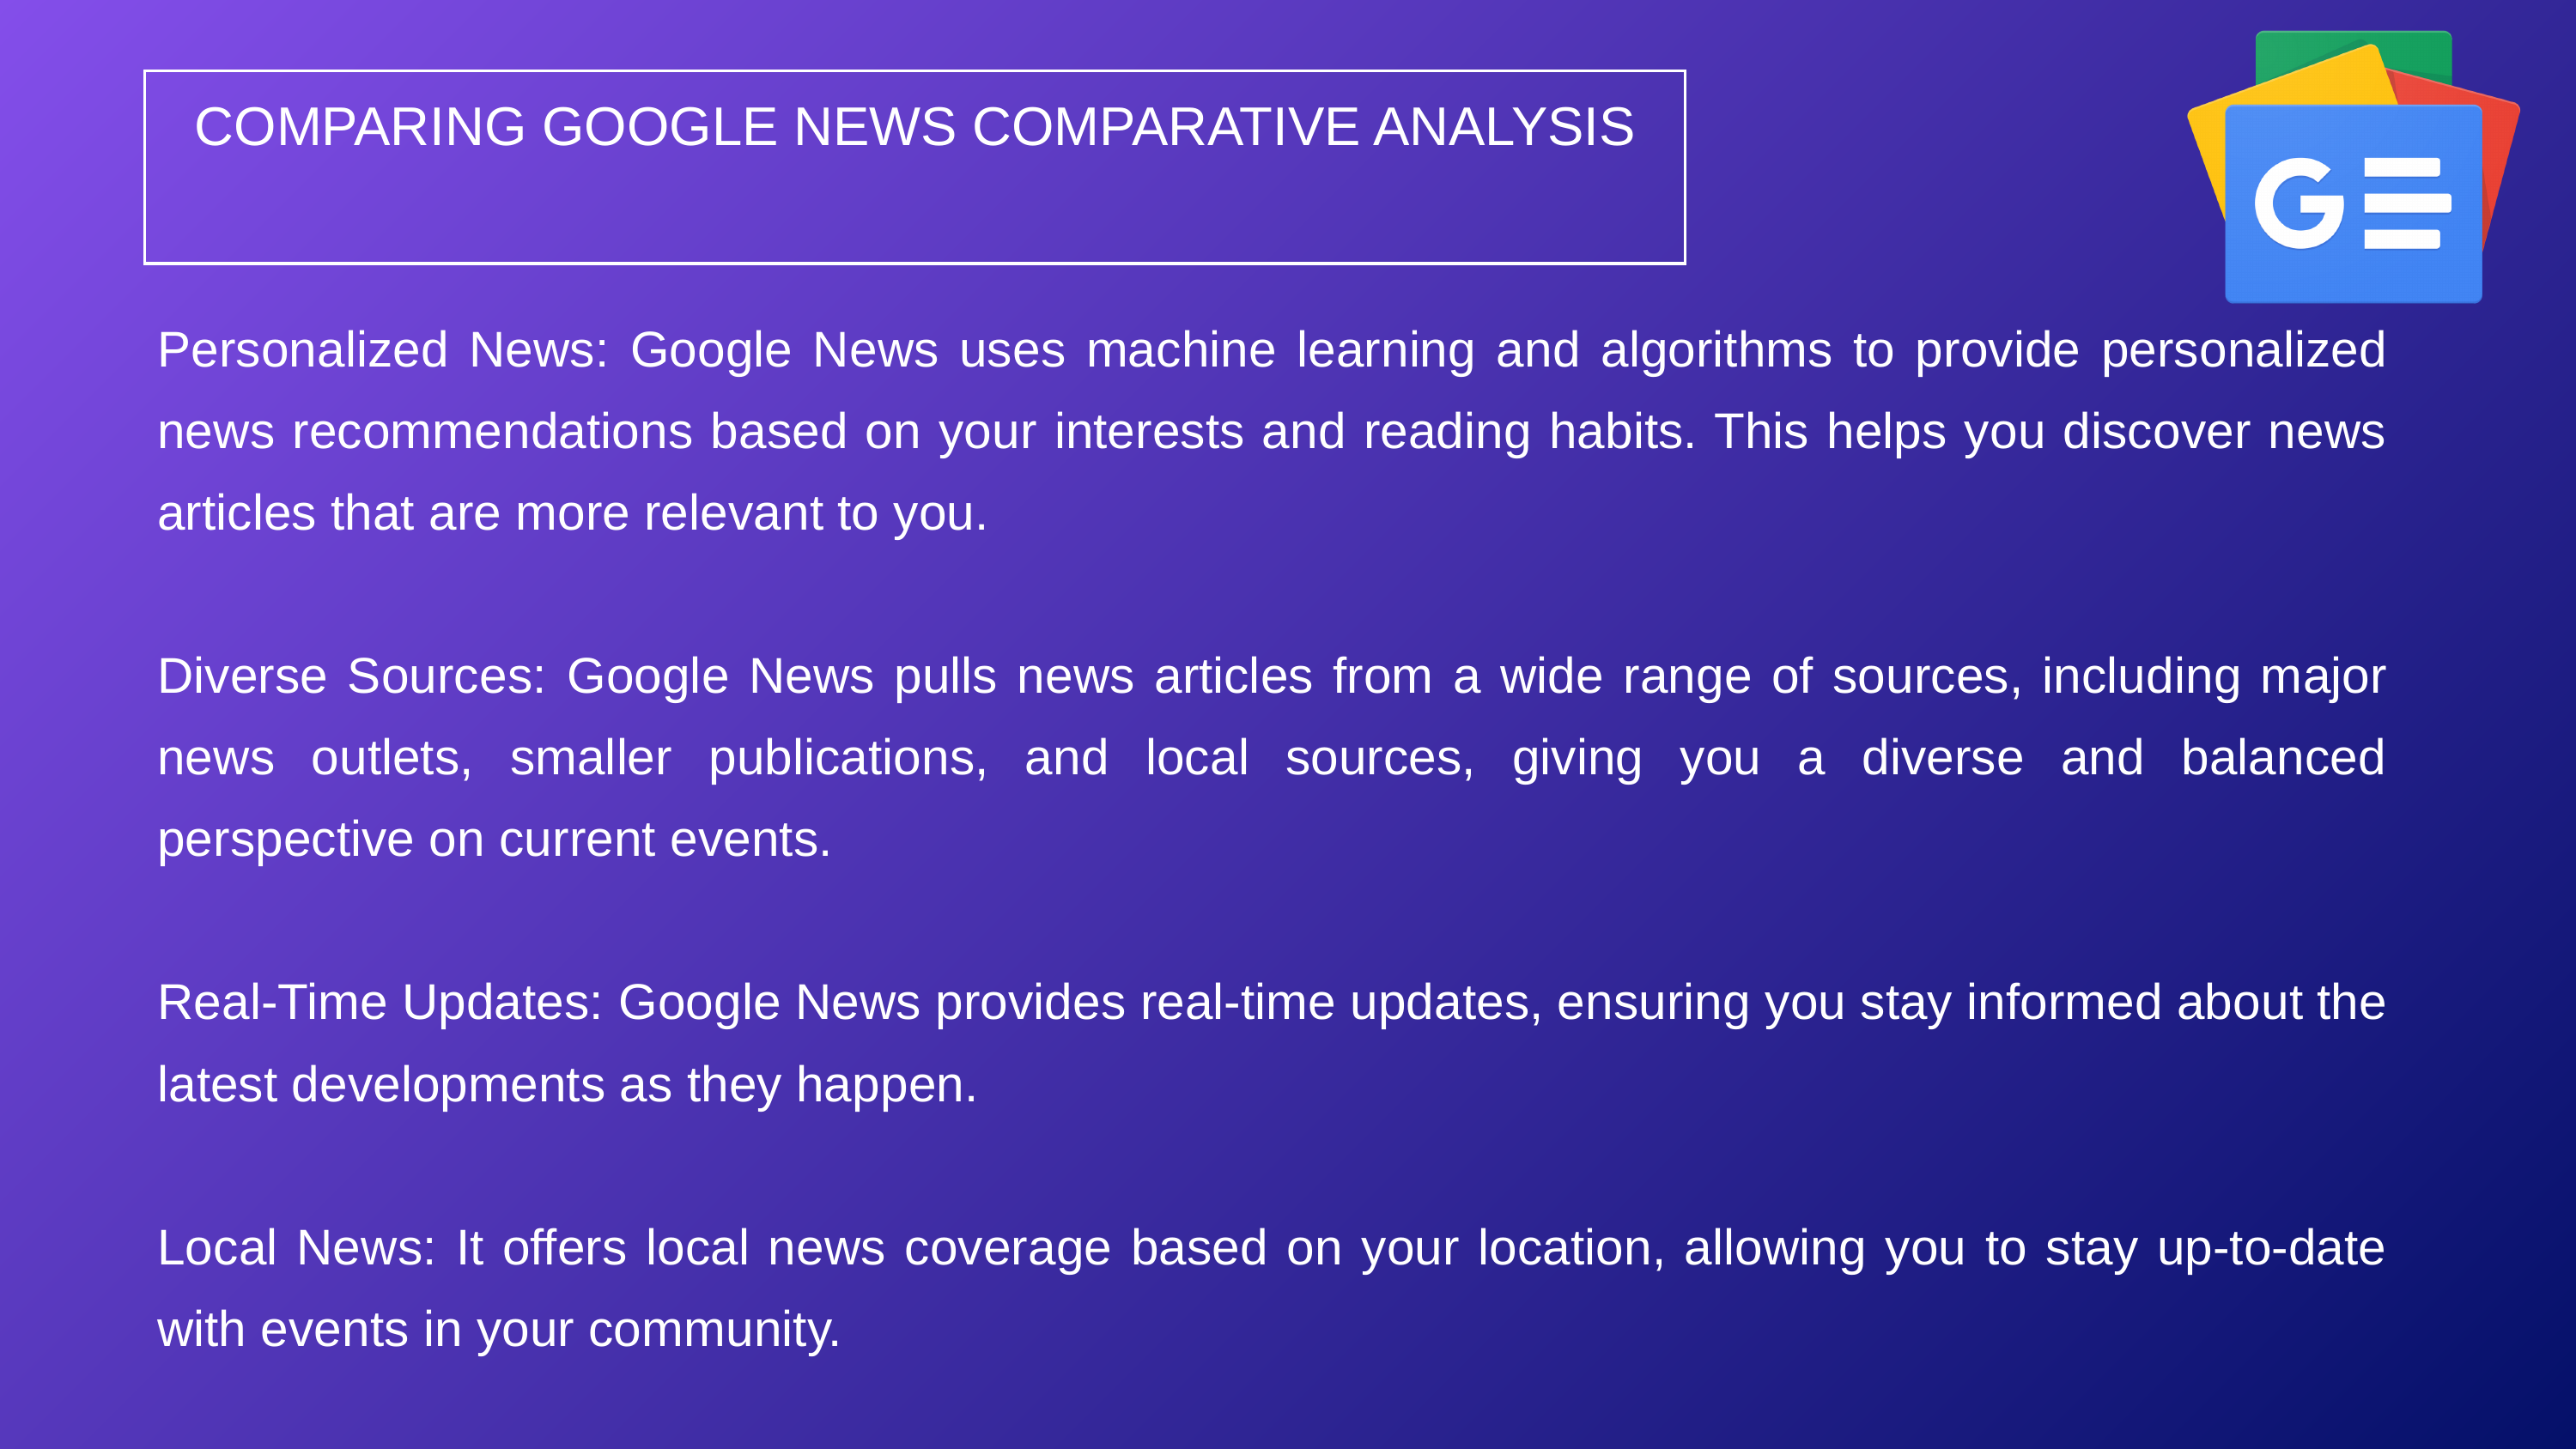

COMPARING GOOGLE NEWS COMPARATIVE ANALYSIS
Personalized News: Google News uses machine learning and algorithms to provide personalized news recommendations based on your interests and reading habits. This helps you discover news articles that are more relevant to you.

Diverse Sources: Google News pulls news articles from a wide range of sources, including major news outlets, smaller publications, and local sources, giving you a diverse and balanced perspective on current events.

Real-Time Updates: Google News provides real-time updates, ensuring you stay informed about the latest developments as they happen.

Local News: It offers local news coverage based on your location, allowing you to stay up-to-date with events in your community.